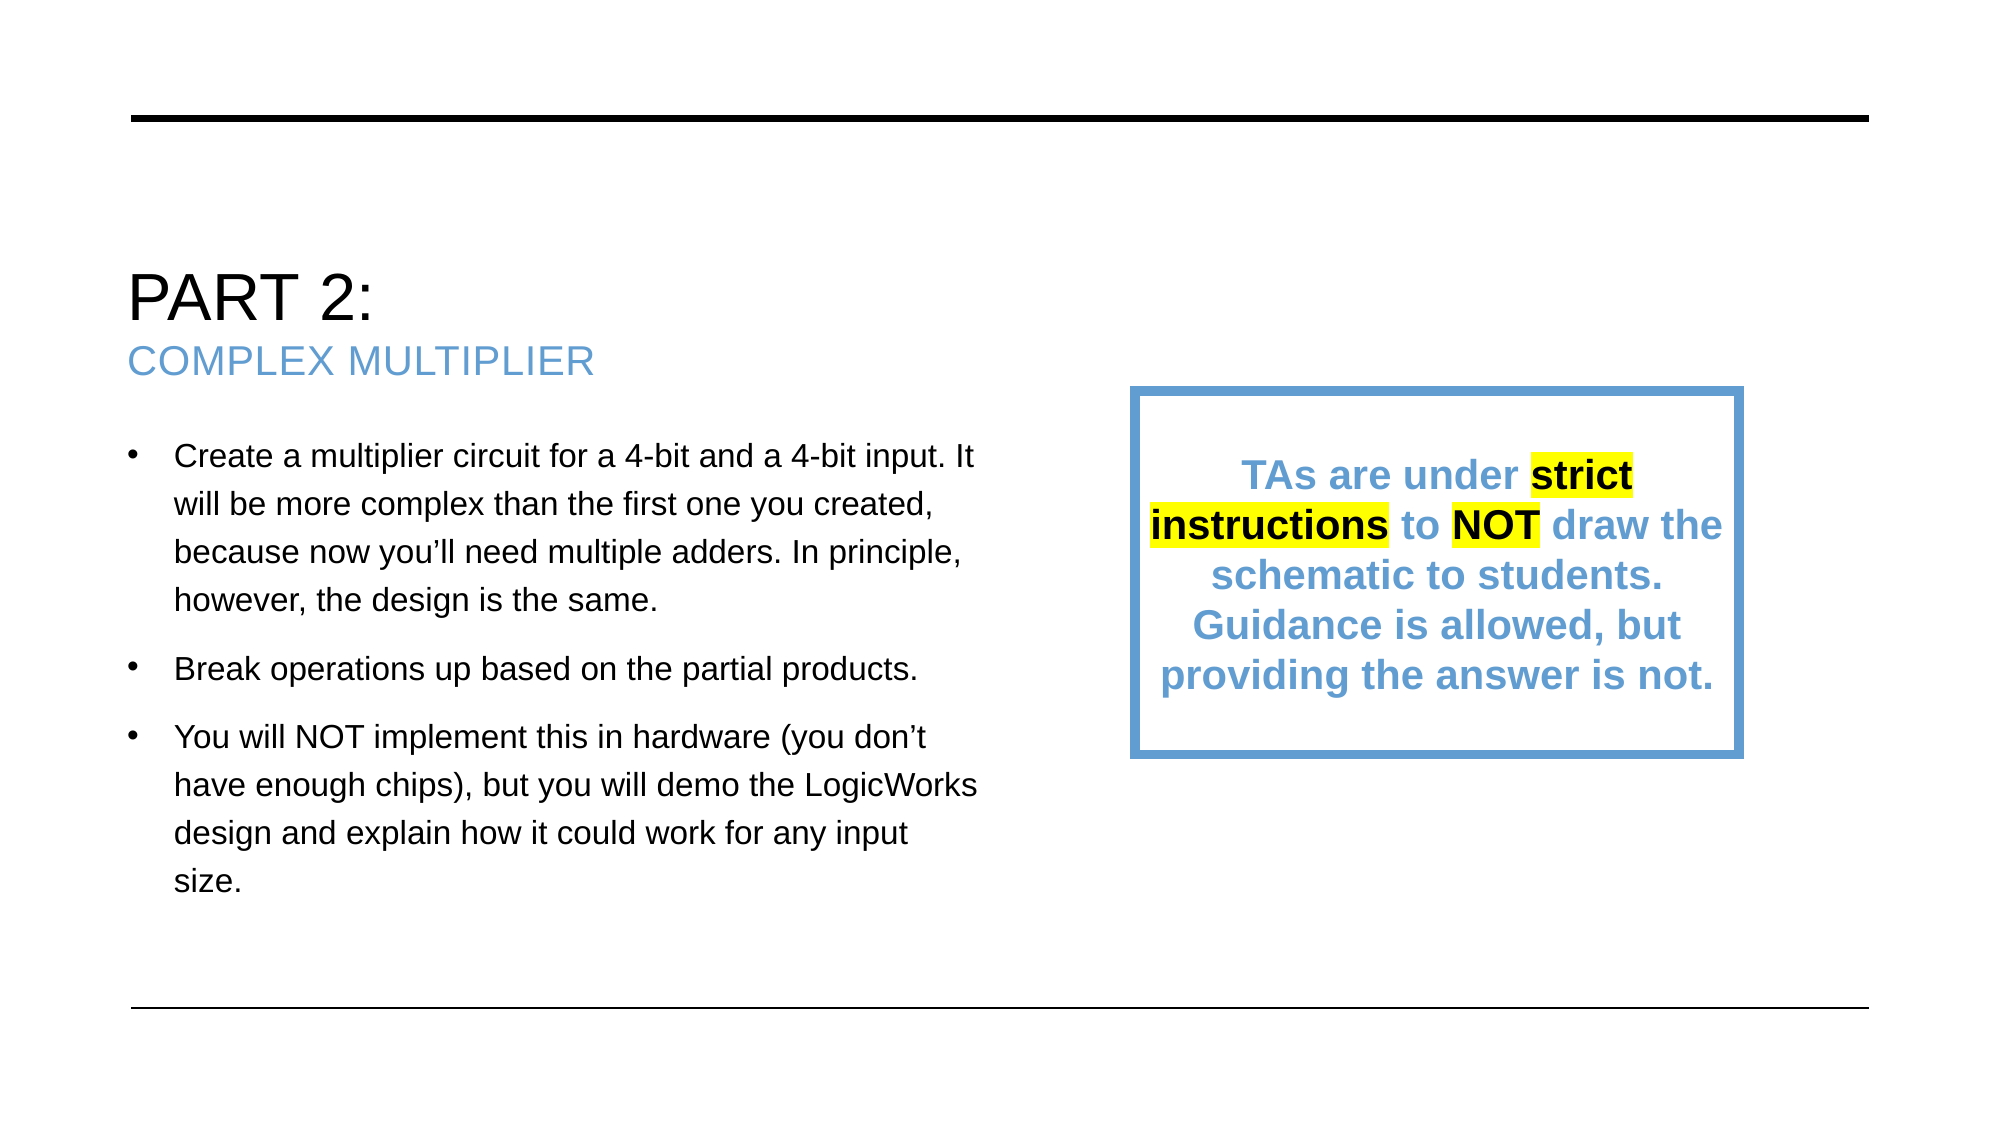

# Part 2: COMPLEX Multiplier
TAs are under strict instructions to NOT draw the schematic to students. Guidance is allowed, but providing the answer is not.
Create a multiplier circuit for a 4-bit and a 4-bit input. It will be more complex than the first one you created, because now you’ll need multiple adders. In principle, however, the design is the same.
Break operations up based on the partial products.
You will NOT implement this in hardware (you don’t have enough chips), but you will demo the LogicWorks design and explain how it could work for any input size.